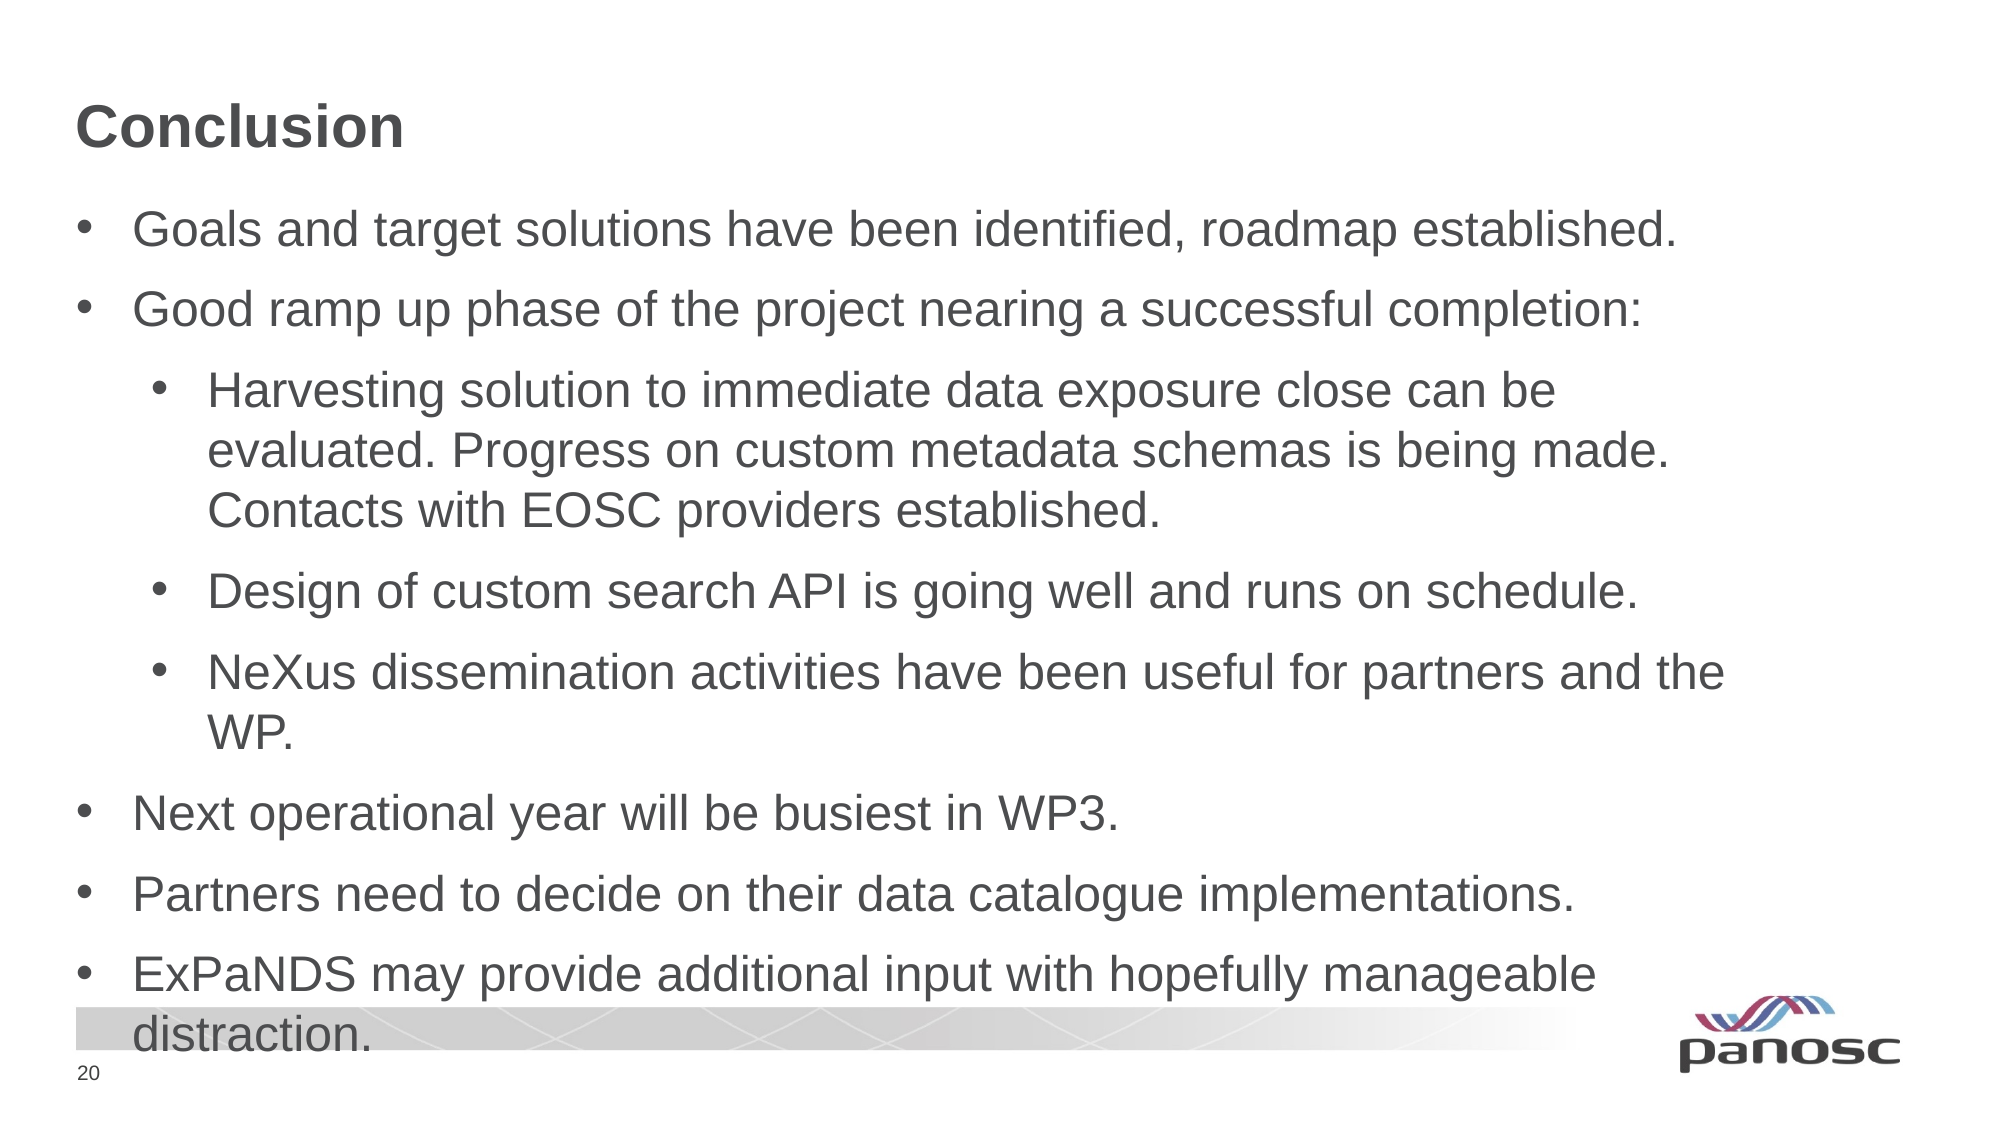

# Conclusion
Goals and target solutions have been identified, roadmap established.
Good ramp up phase of the project nearing a successful completion:
Harvesting solution to immediate data exposure close can be evaluated. Progress on custom metadata schemas is being made.
Contacts with EOSC providers established.
Design of custom search API is going well and runs on schedule.
NeXus dissemination activities have been useful for partners and the WP.
Next operational year will be busiest in WP3.
Partners need to decide on their data catalogue implementations.
ExPaNDS may provide additional input with hopefully manageable distraction.